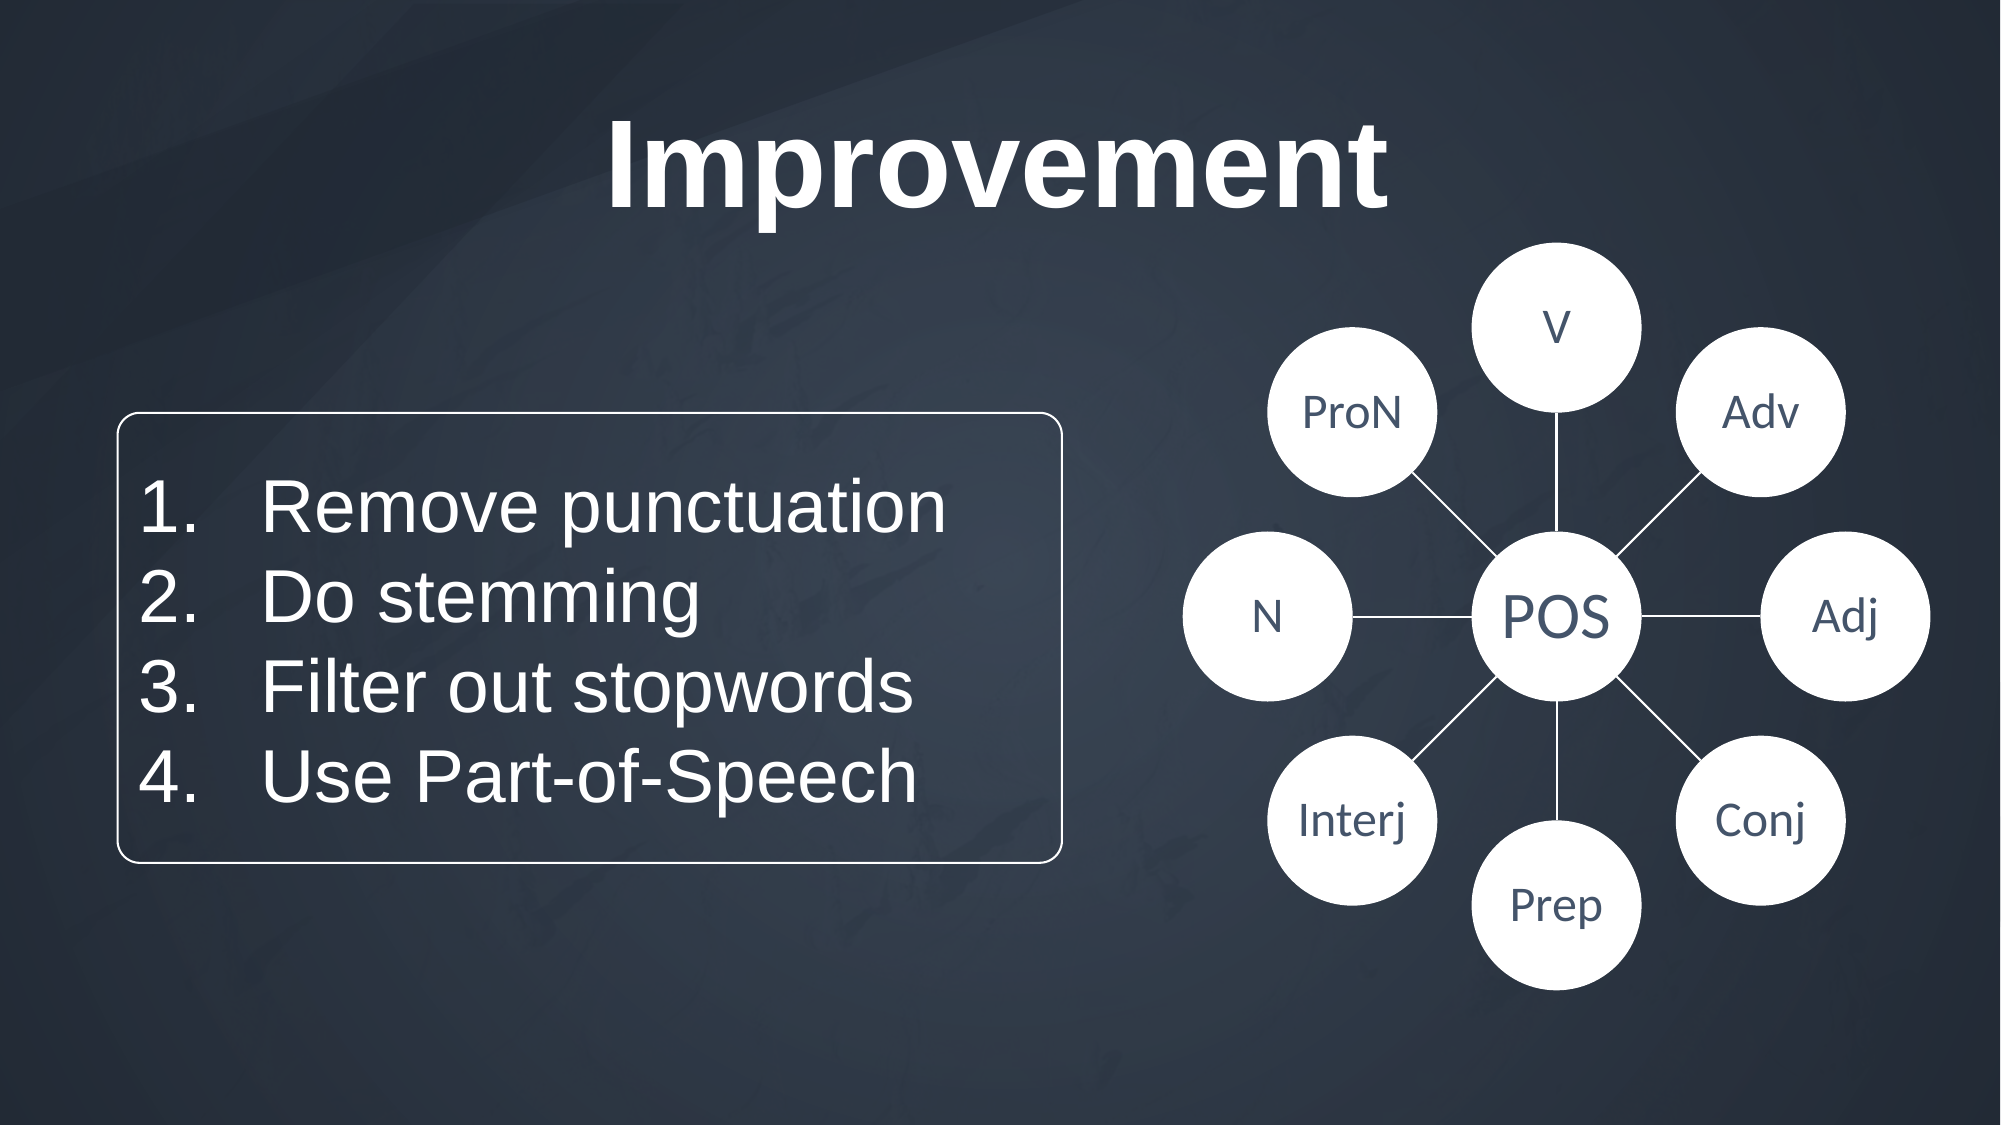

Improvement
POS

V

Adv

Adj

Conj

Prep

Interj

N

ProN
Remove punctuation
Do stemming
Filter out stopwords
Use Part-of-Speech